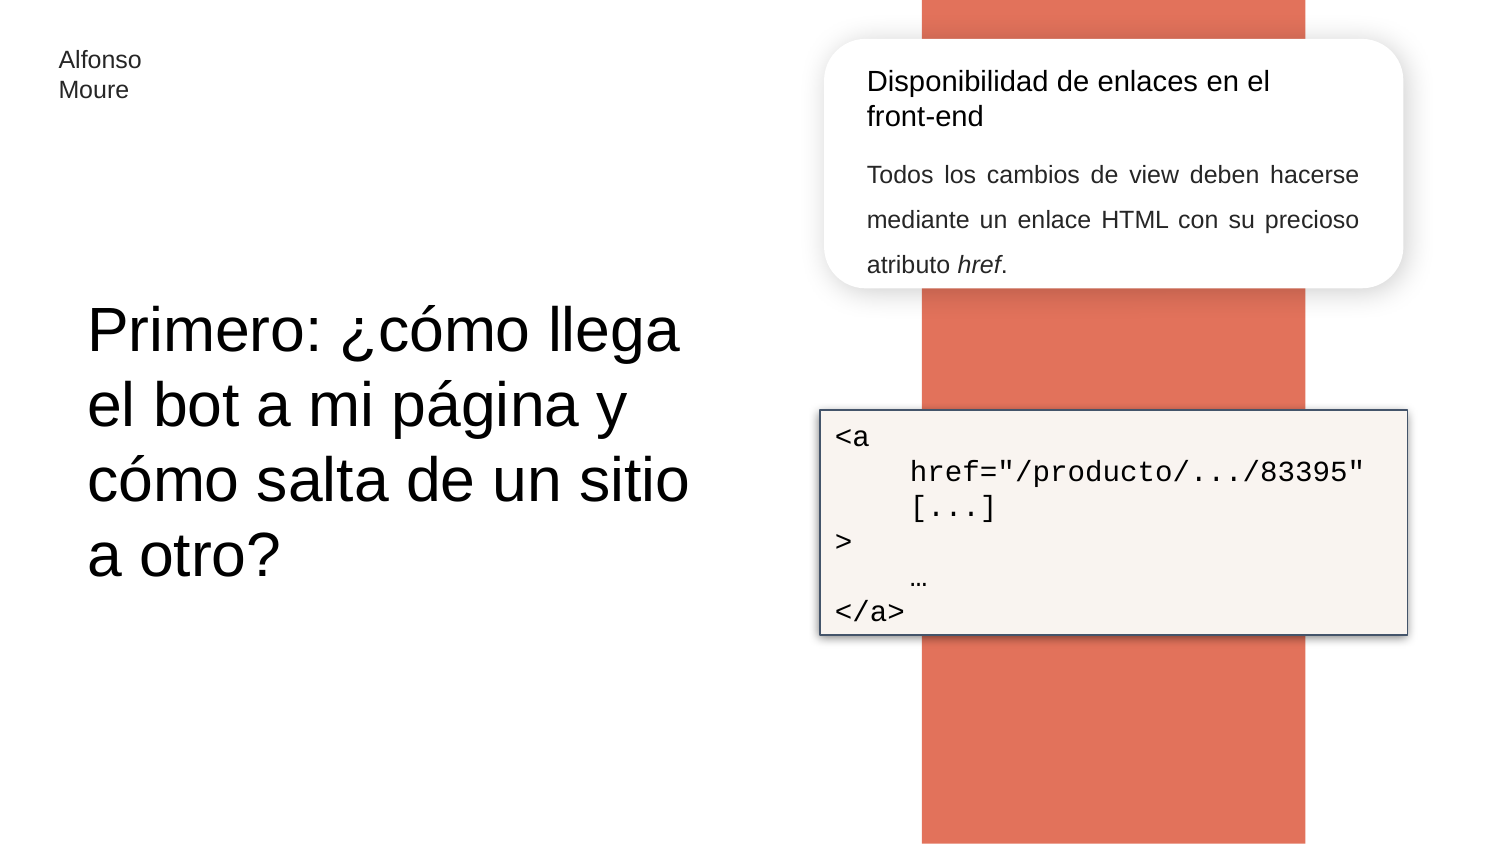

Alfonso Moure

Disponibilidad de enlaces en el front-end
Todos los cambios de view deben hacerse mediante un enlace HTML con su precioso atributo href.
Primero: ¿cómo llega el bot a mi página y cómo salta de un sitio a otro?
<a
href="/producto/.../83395"
[...]
>
…
</a>